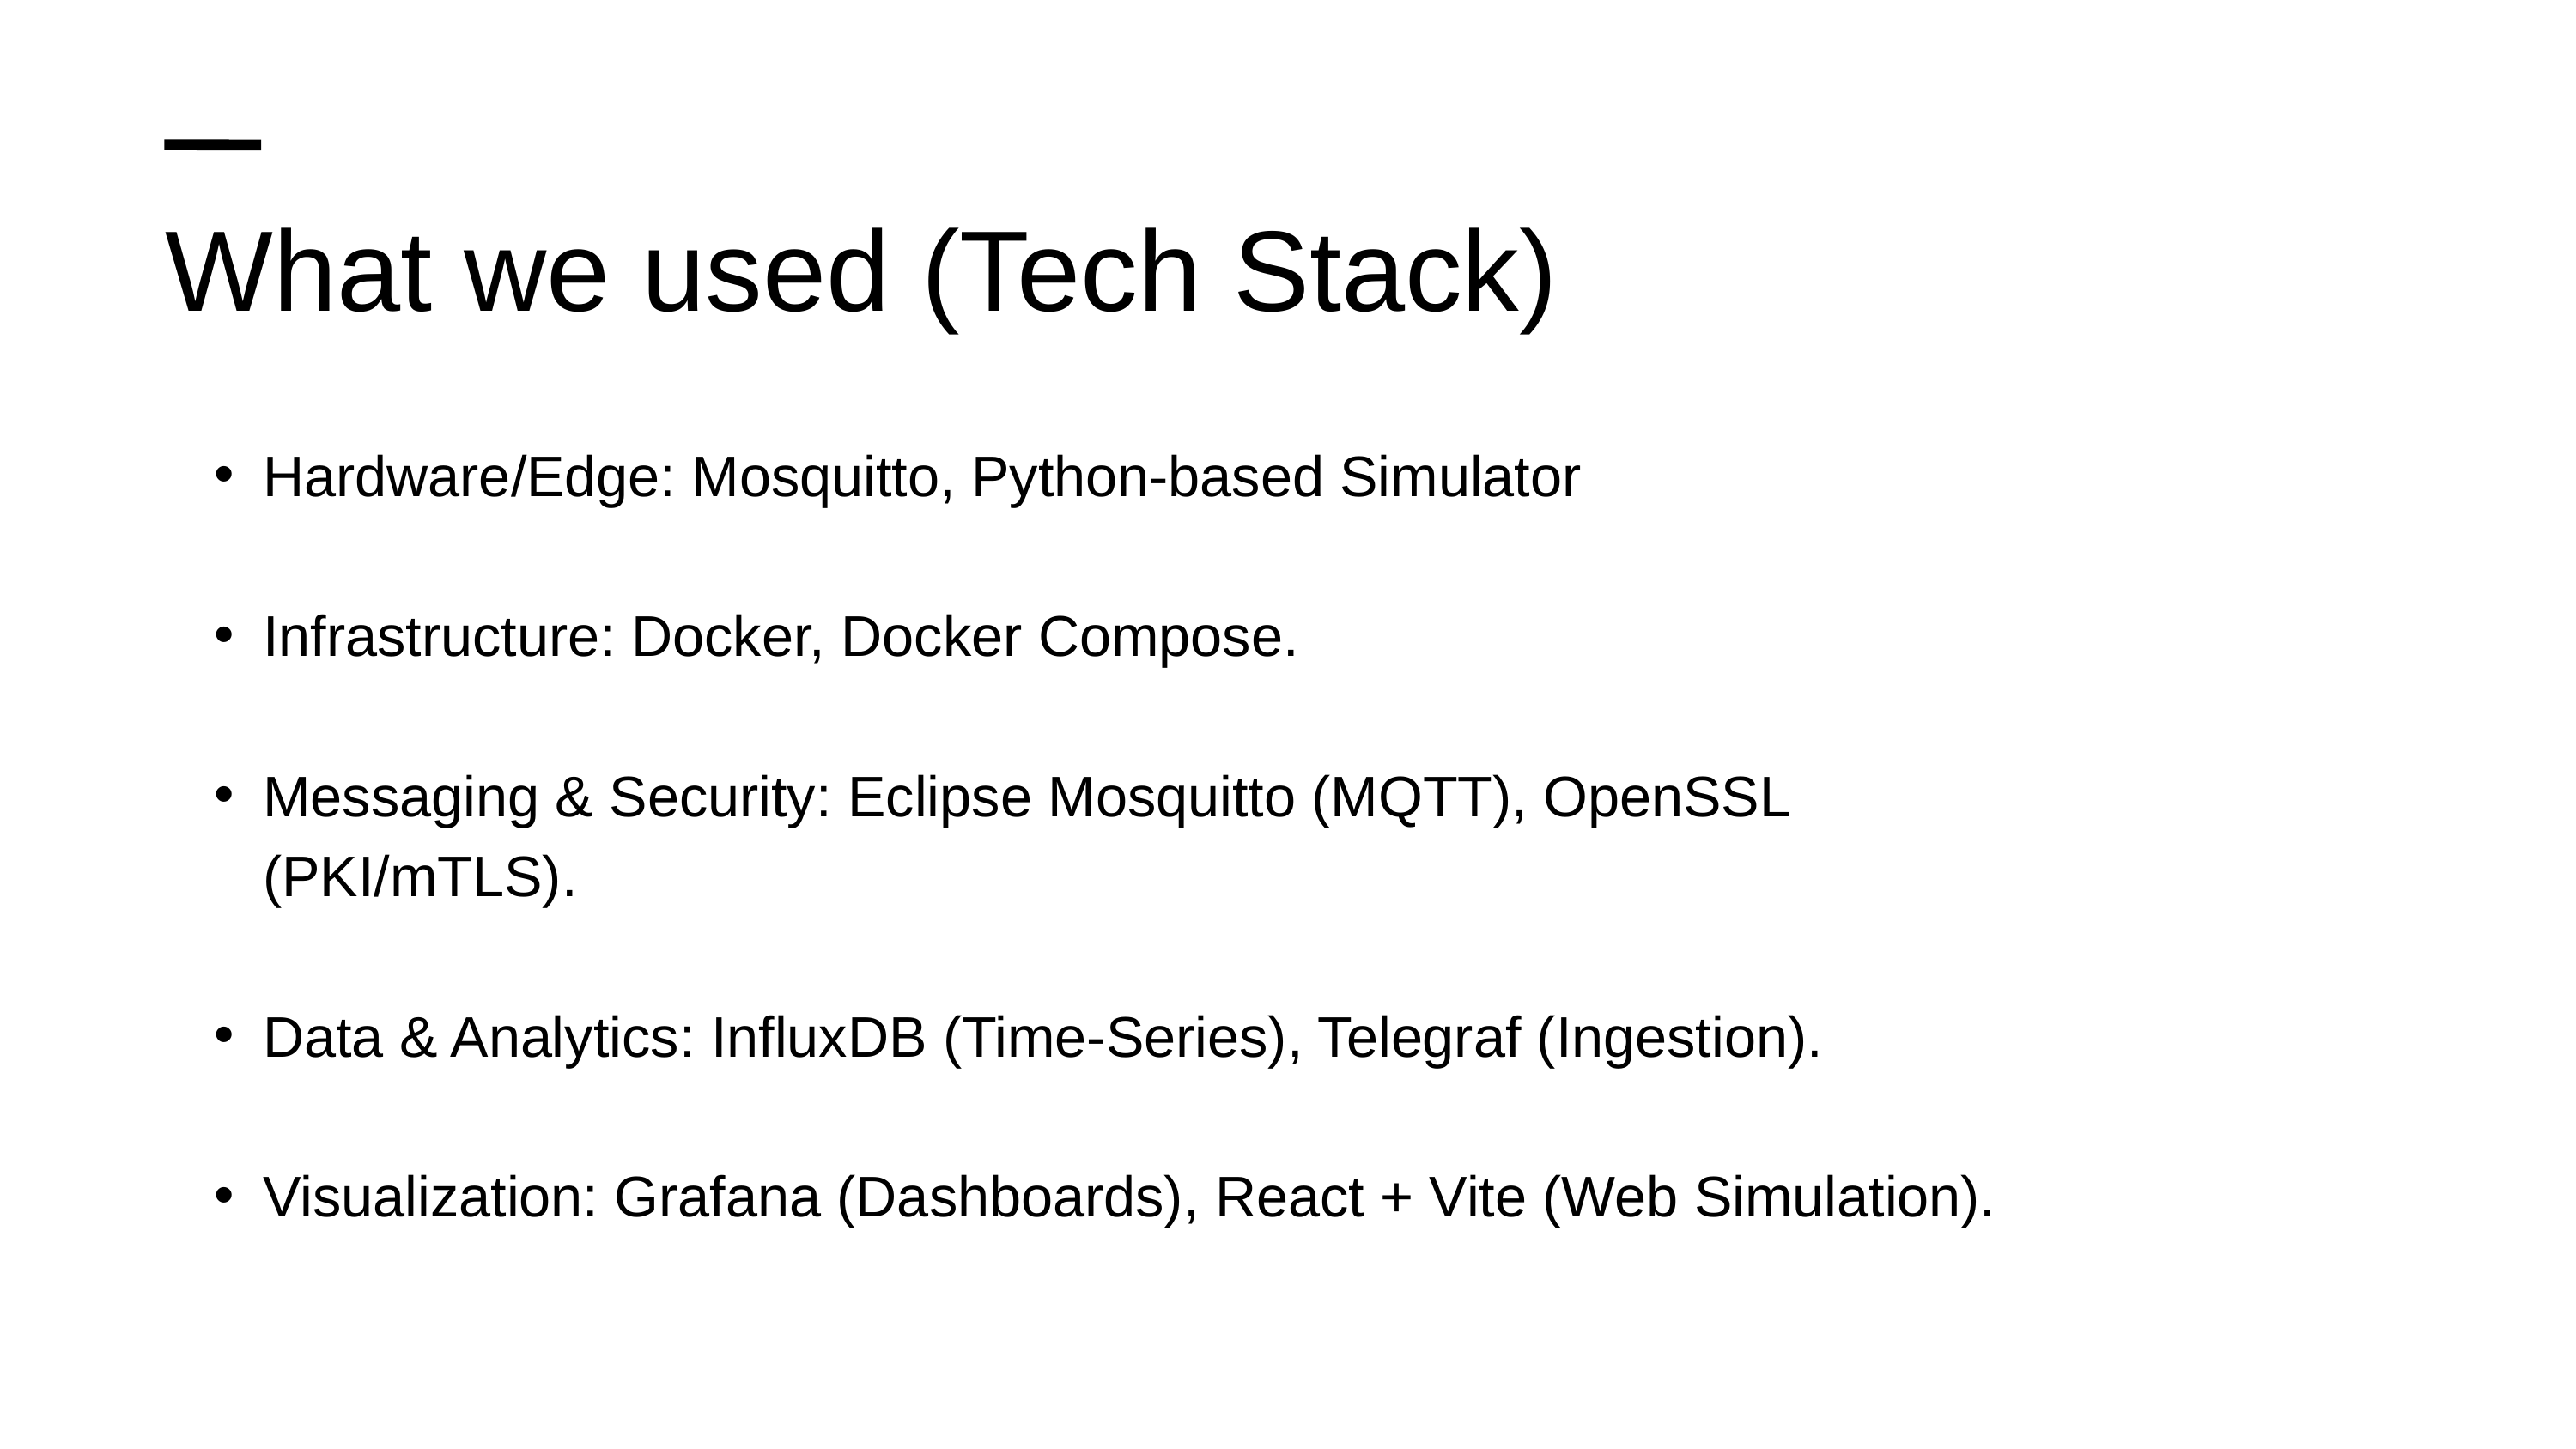

What we used (Tech Stack)
Hardware/Edge: Mosquitto, Python-based Simulator

Infrastructure: Docker, Docker Compose.

Messaging & Security: Eclipse Mosquitto (MQTT), OpenSSL (PKI/mTLS).

Data & Analytics: InfluxDB (Time-Series), Telegraf (Ingestion).

Visualization: Grafana (Dashboards), React + Vite (Web Simulation).